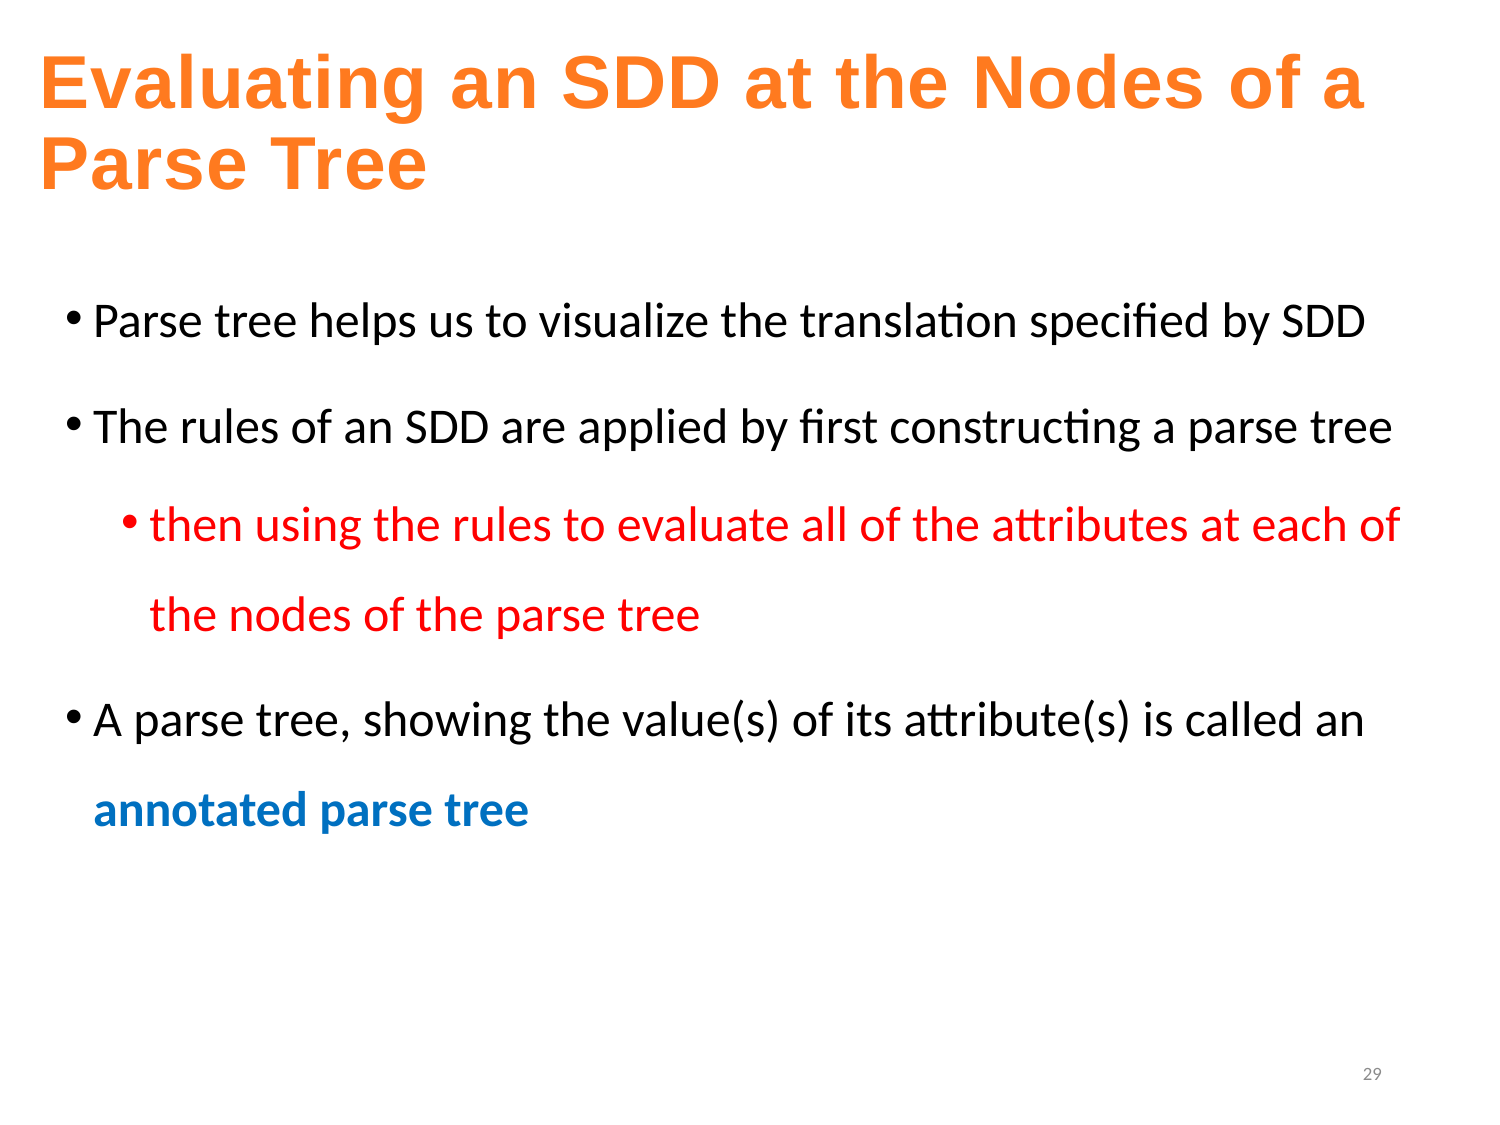

# Evaluating an SDD at the Nodes of a Parse Tree
Parse tree helps us to visualize the translation specified by SDD
The rules of an SDD are applied by first constructing a parse tree
then using the rules to evaluate all of the attributes at each of the nodes of the parse tree
A parse tree, showing the value(s) of its attribute(s) is called an annotated parse tree
29